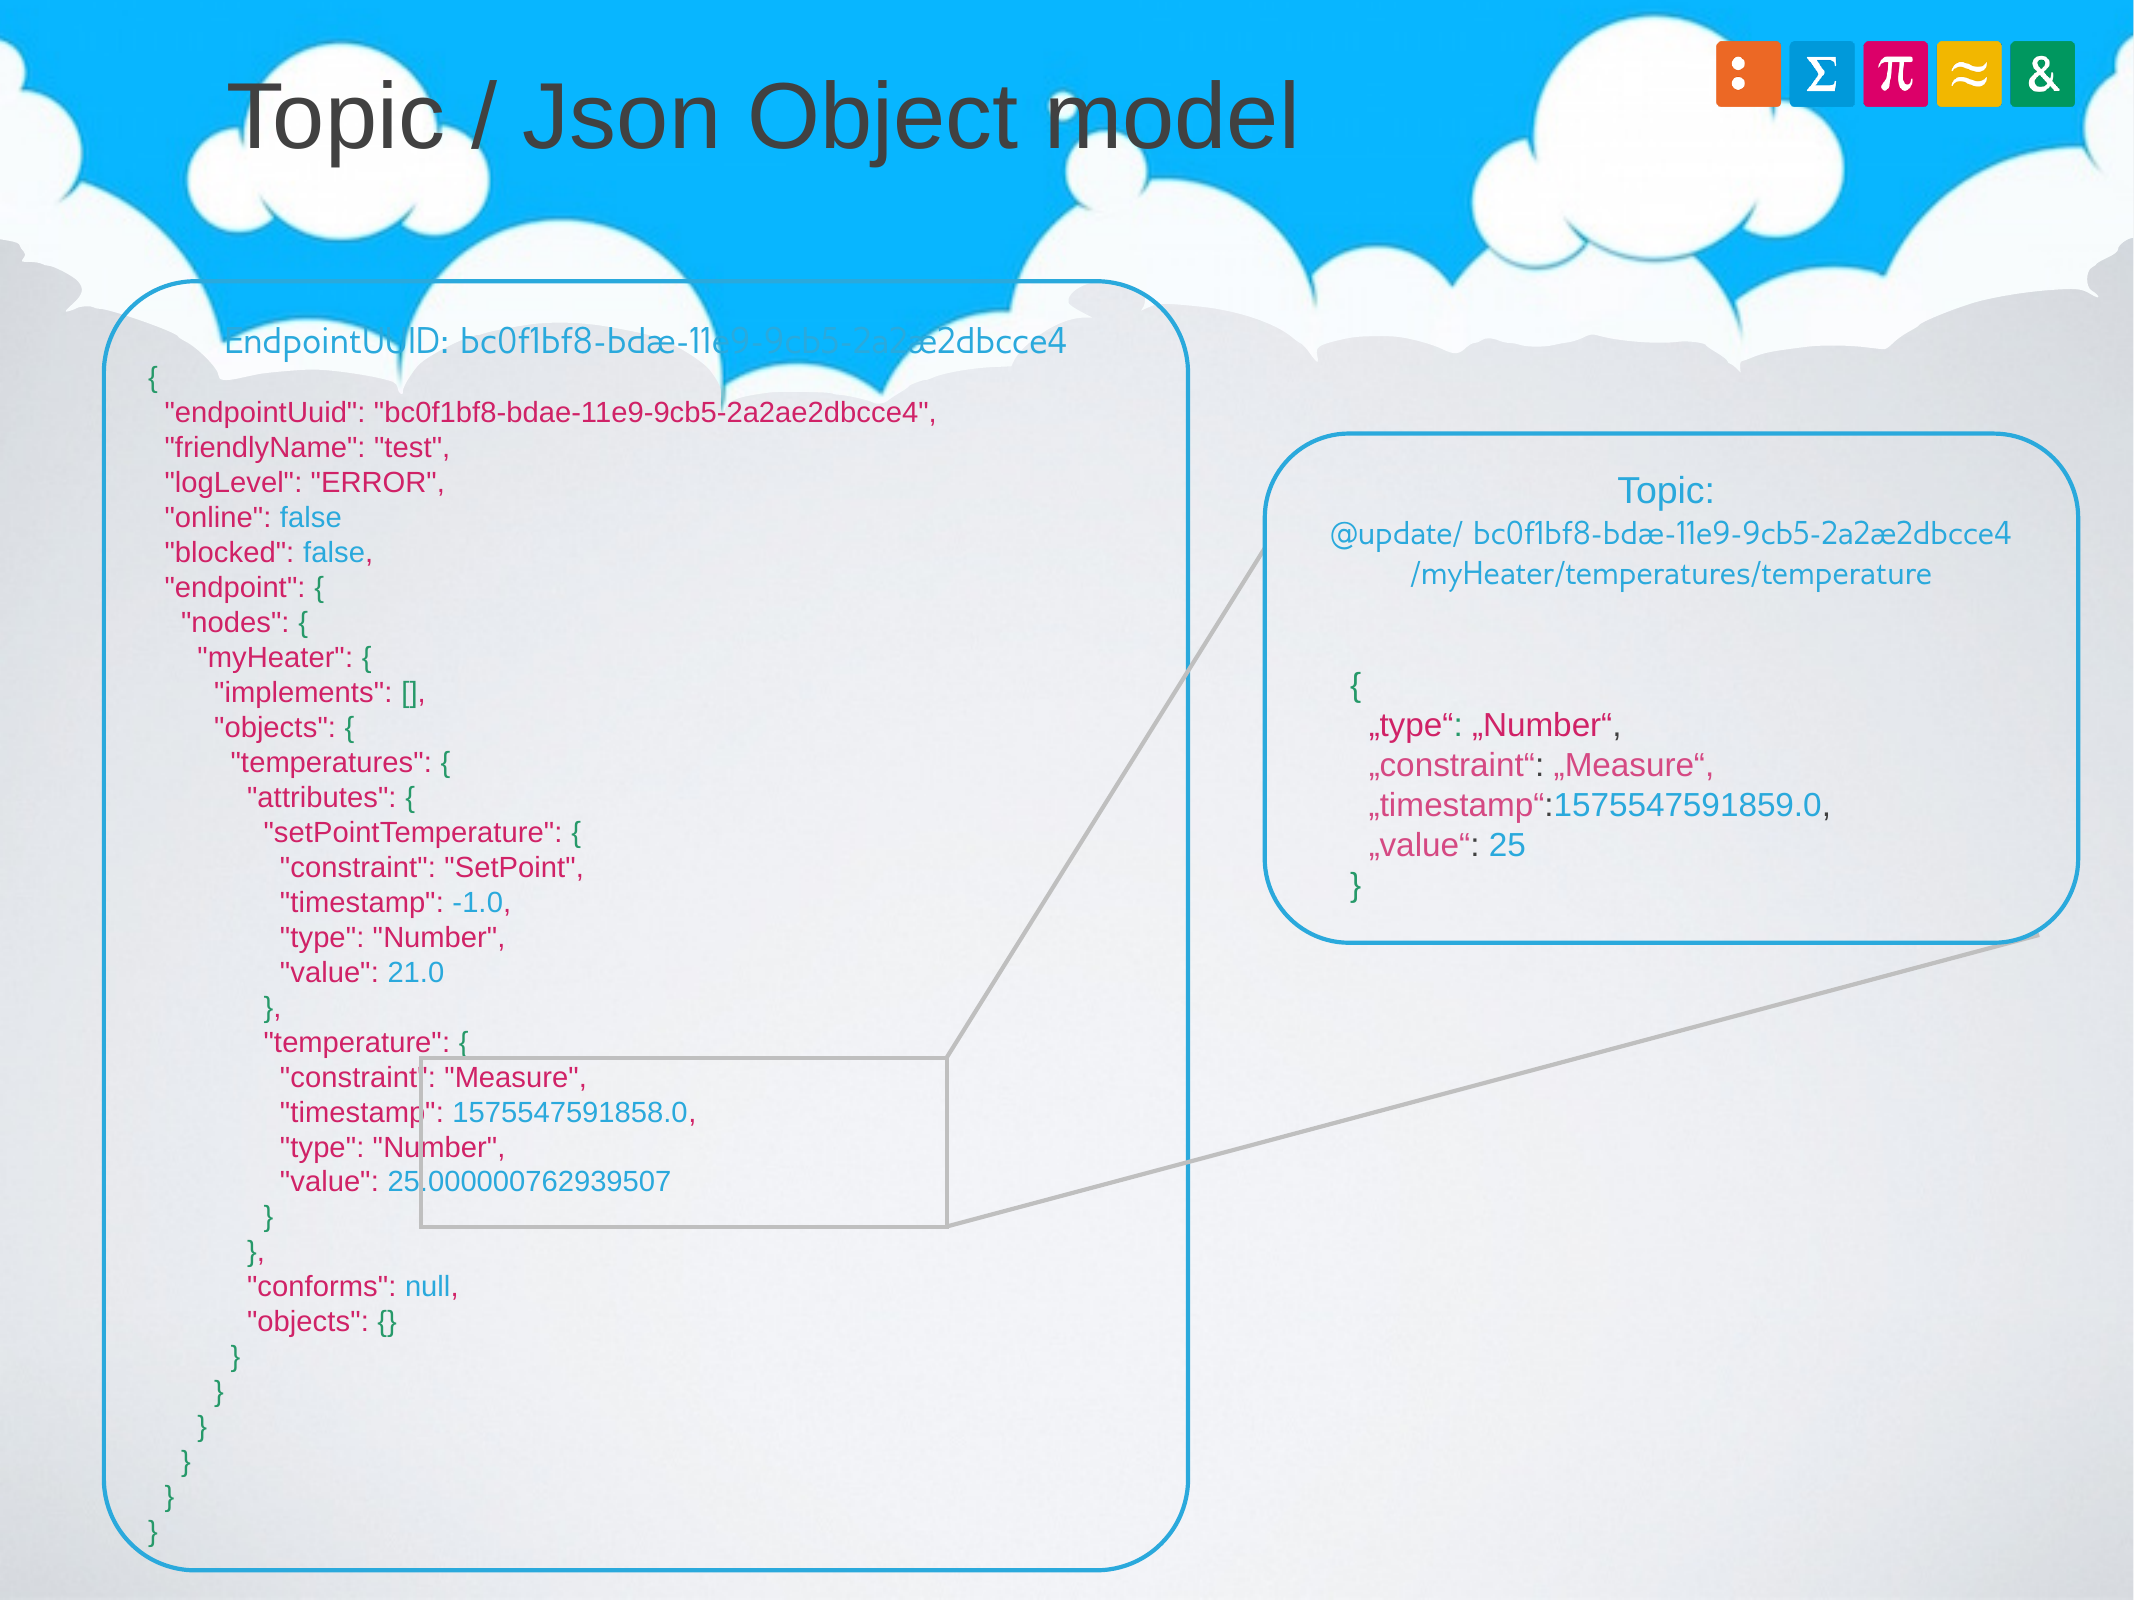

# Topic / Json Object model
EndpointUUID: bc0f1bf8-bdae-11e9-9cb5-2a2ae2dbcce4
{
  "endpointUuid": "bc0f1bf8-bdae-11e9-9cb5-2a2ae2dbcce4",
  "friendlyName": "test",
  "logLevel": "ERROR",
  "online": false
  "blocked": false,
  "endpoint": {
    "nodes": {
      "myHeater": {
        "implements": [],
        "objects": {
          "temperatures": {
            "attributes": {
              "setPointTemperature": {
                "constraint": "SetPoint",
                "timestamp": -1.0,
                "type": "Number",
                "value": 21.0
              },
              "temperature": {
                "constraint": "Measure",
                "timestamp": 1575547591858.0,
                "type": "Number",
                "value": 25.000000762939507
              }
            },
            "conforms": null,
            "objects": {}
          }
        }
      }
    }
  }
}

Topic:
@update/ bc0f1bf8-bdae-11e9-9cb5-2a2ae2dbcce4 /myHeater/temperatures/temperature

{
  „type“: „Number“,
  „constraint“: „Measure“,
  „timestamp“:1575547591859.0,
  „value“: 25
}